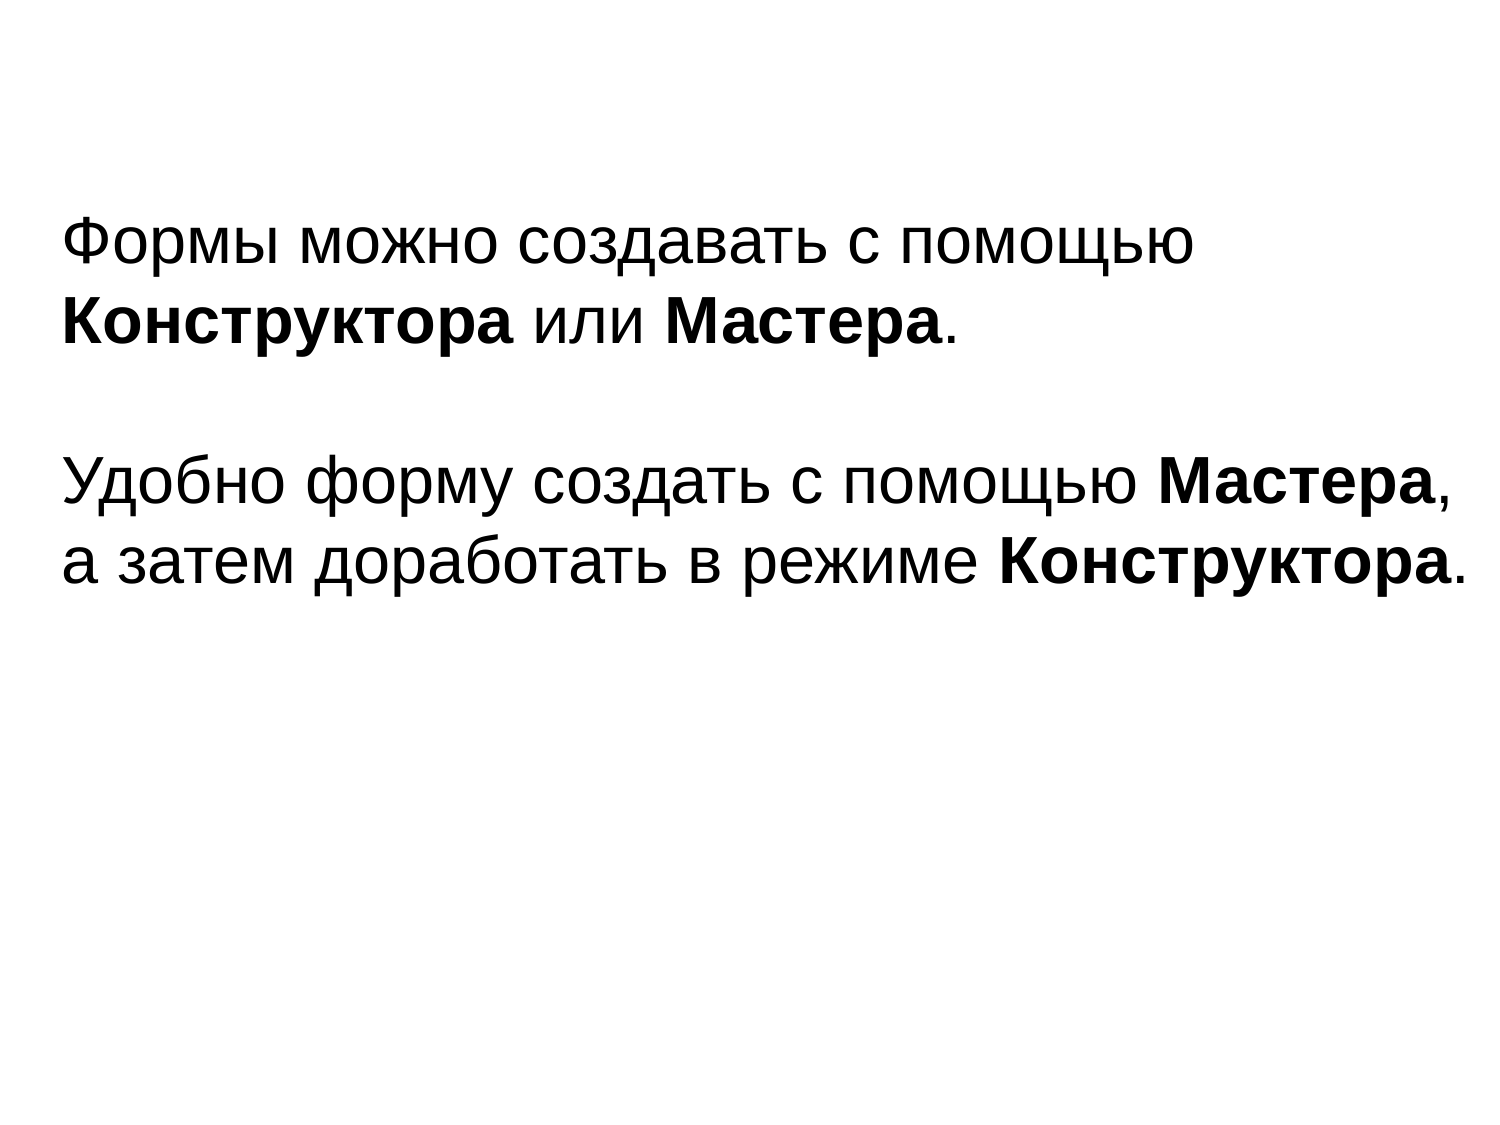

Формы можно создавать с помощью Конструктора или Мастера.

Удобно форму создать с помощью Мастера, а затем доработать в режиме Конструктора.